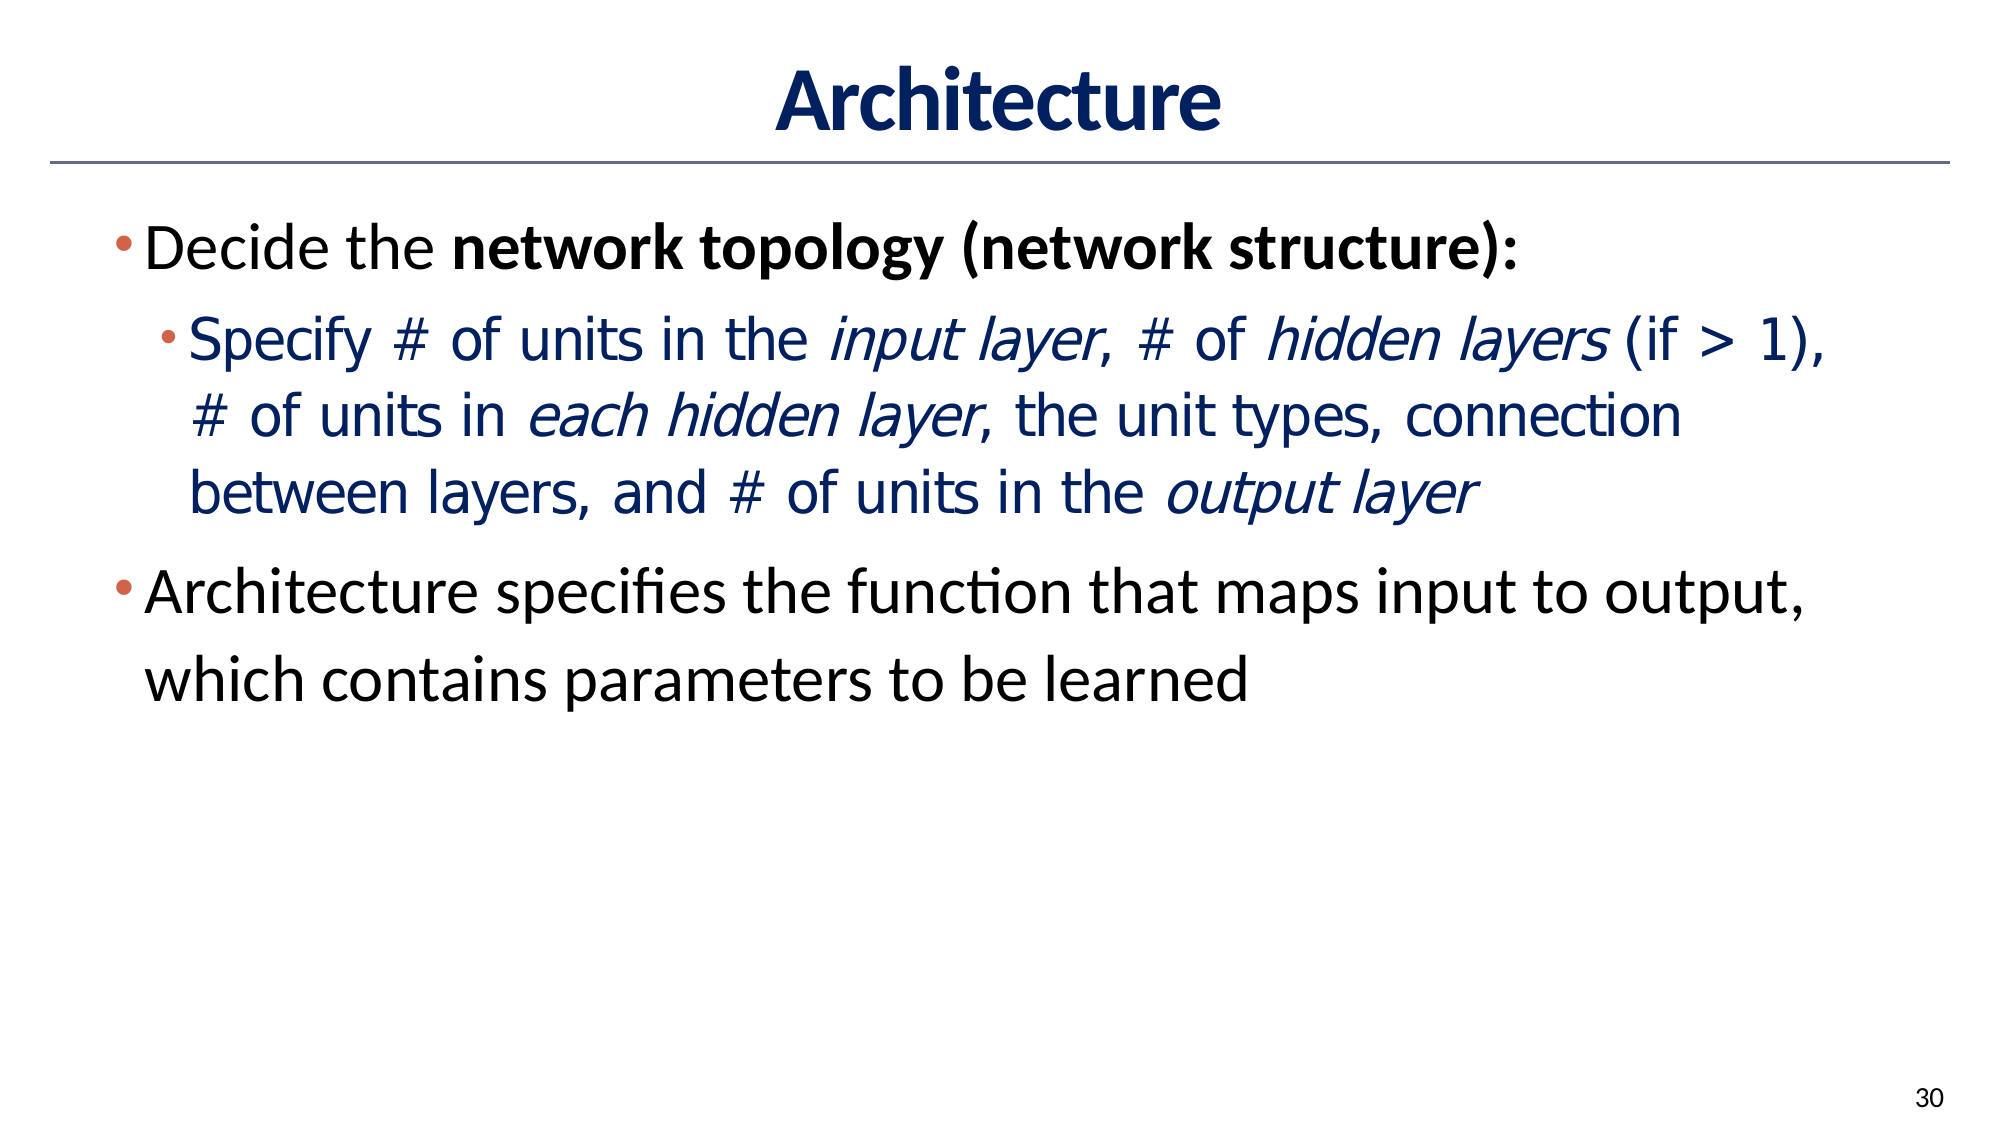

# Architecture
Decide the network topology (network structure):
Specify # of units in the input layer, # of hidden layers (if > 1), # of units in each hidden layer, the unit types, connection between layers, and # of units in the output layer
Architecture specifies the function that maps input to output, which contains parameters to be learned
30